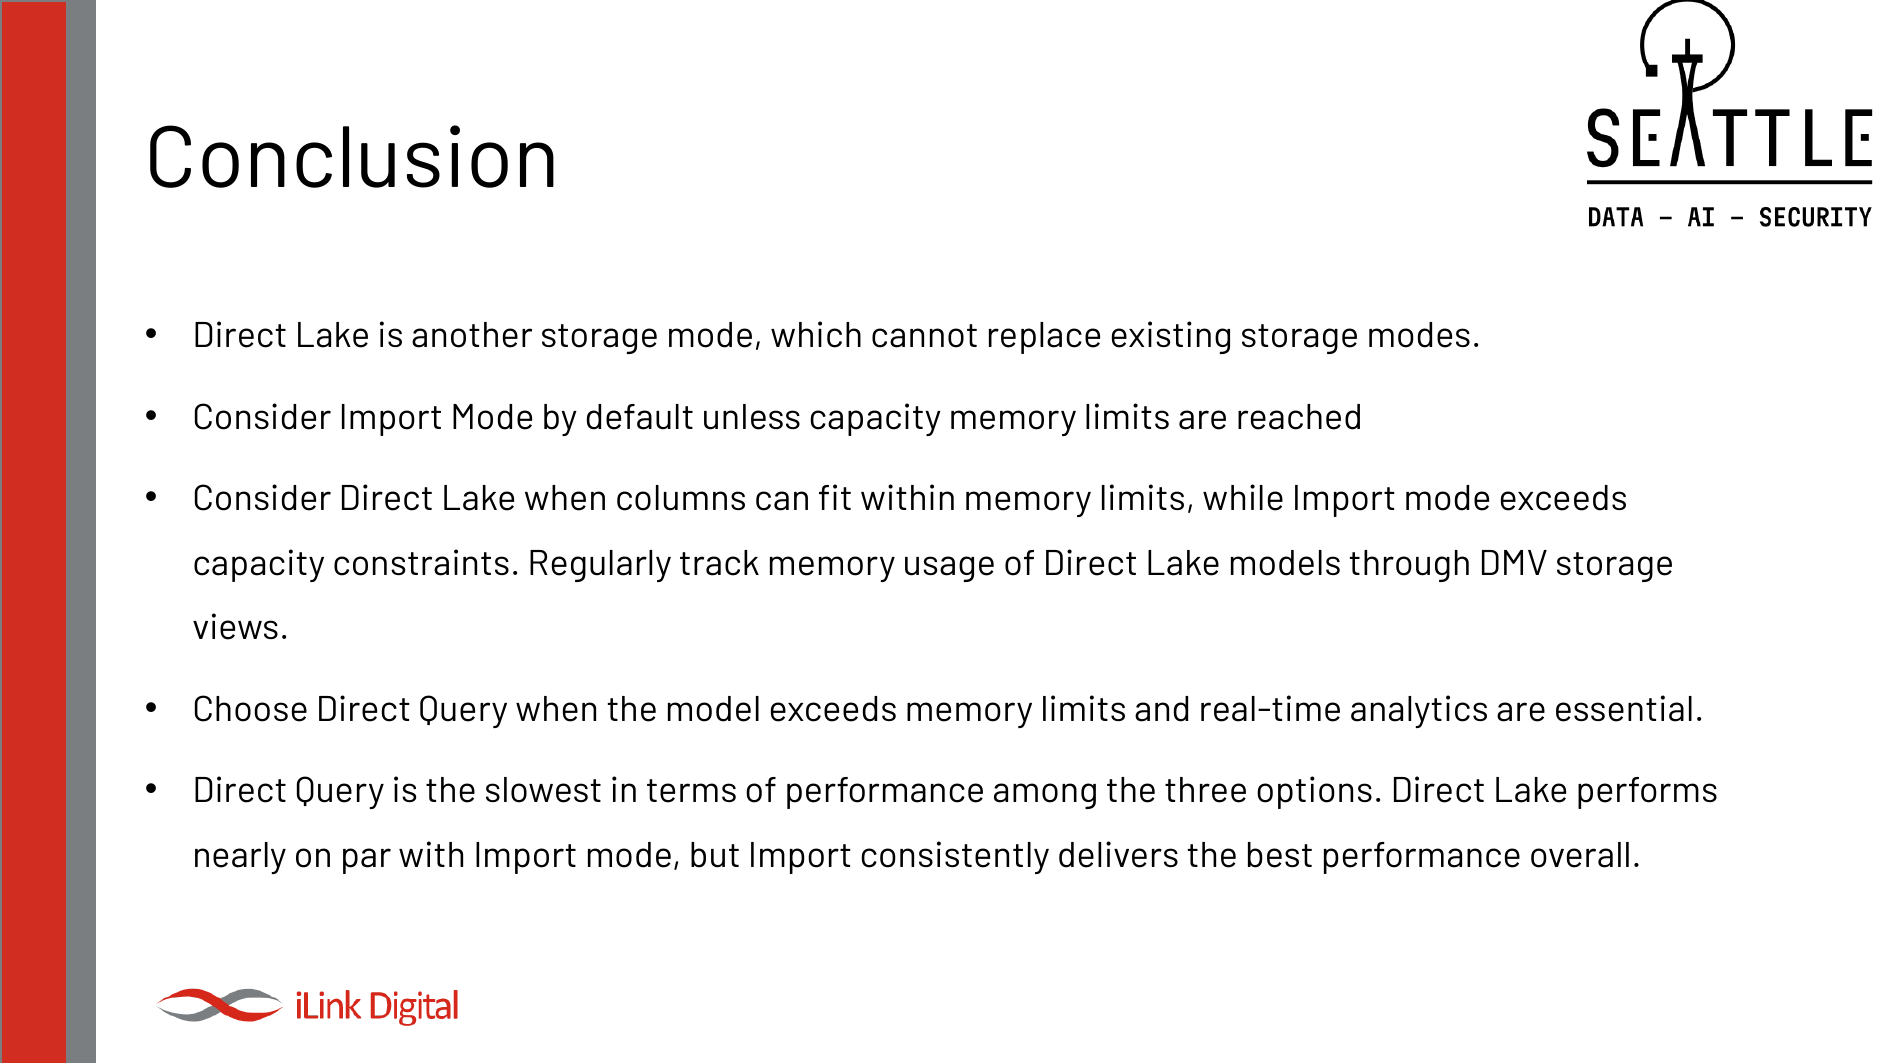

# Conclusion
Direct Lake is another storage mode, which cannot replace existing storage modes.
Consider Import Mode by default unless capacity memory limits are reached
Consider Direct Lake when columns can fit within memory limits, while Import mode exceeds capacity constraints. Regularly track memory usage of Direct Lake models through DMV storage views.
Choose Direct Query when the model exceeds memory limits and real-time analytics are essential.
Direct Query is the slowest in terms of performance among the three options. Direct Lake performs nearly on par with Import mode, but Import consistently delivers the best performance overall.